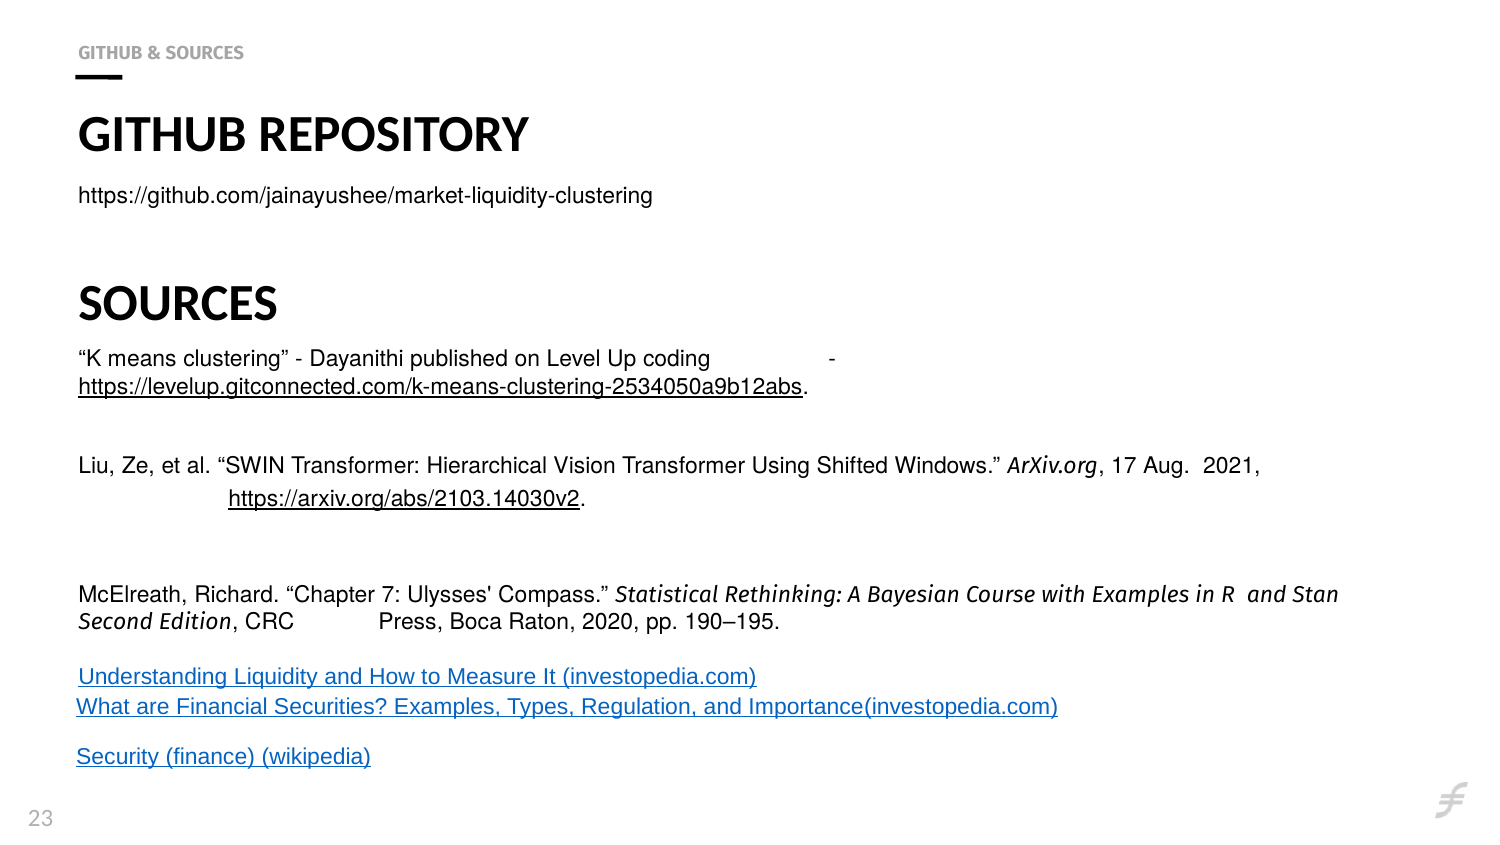

GITHUB & SOURCES
# GITHUB REPOSITORY
https://github.com/jainayushee/market-liquidity-clustering
SOURCES
“K means clustering” - Dayanithi published on Level Up coding	-
https://levelup.gitconnected.com/k-means-clustering-2534050a9b12abs.

Liu, Ze, et al. “SWIN Transformer: Hierarchical Vision Transformer Using Shifted Windows.” ArXiv.org, 17 Aug.  2021,
https://arxiv.org/abs/2103.14030v2.

McElreath, Richard. “Chapter 7: Ulysses' Compass.” Statistical Rethinking: A Bayesian Course with Examples in R  and Stan Second Edition, CRC	Press, Boca Raton, 2020, pp. 190–195.

Understanding Liquidity and How to Measure It (investopedia.com)
What are Financial Securities? Examples, Types, Regulation, and Importance(investopedia.com)
Security (finance) (wikipedia)

23